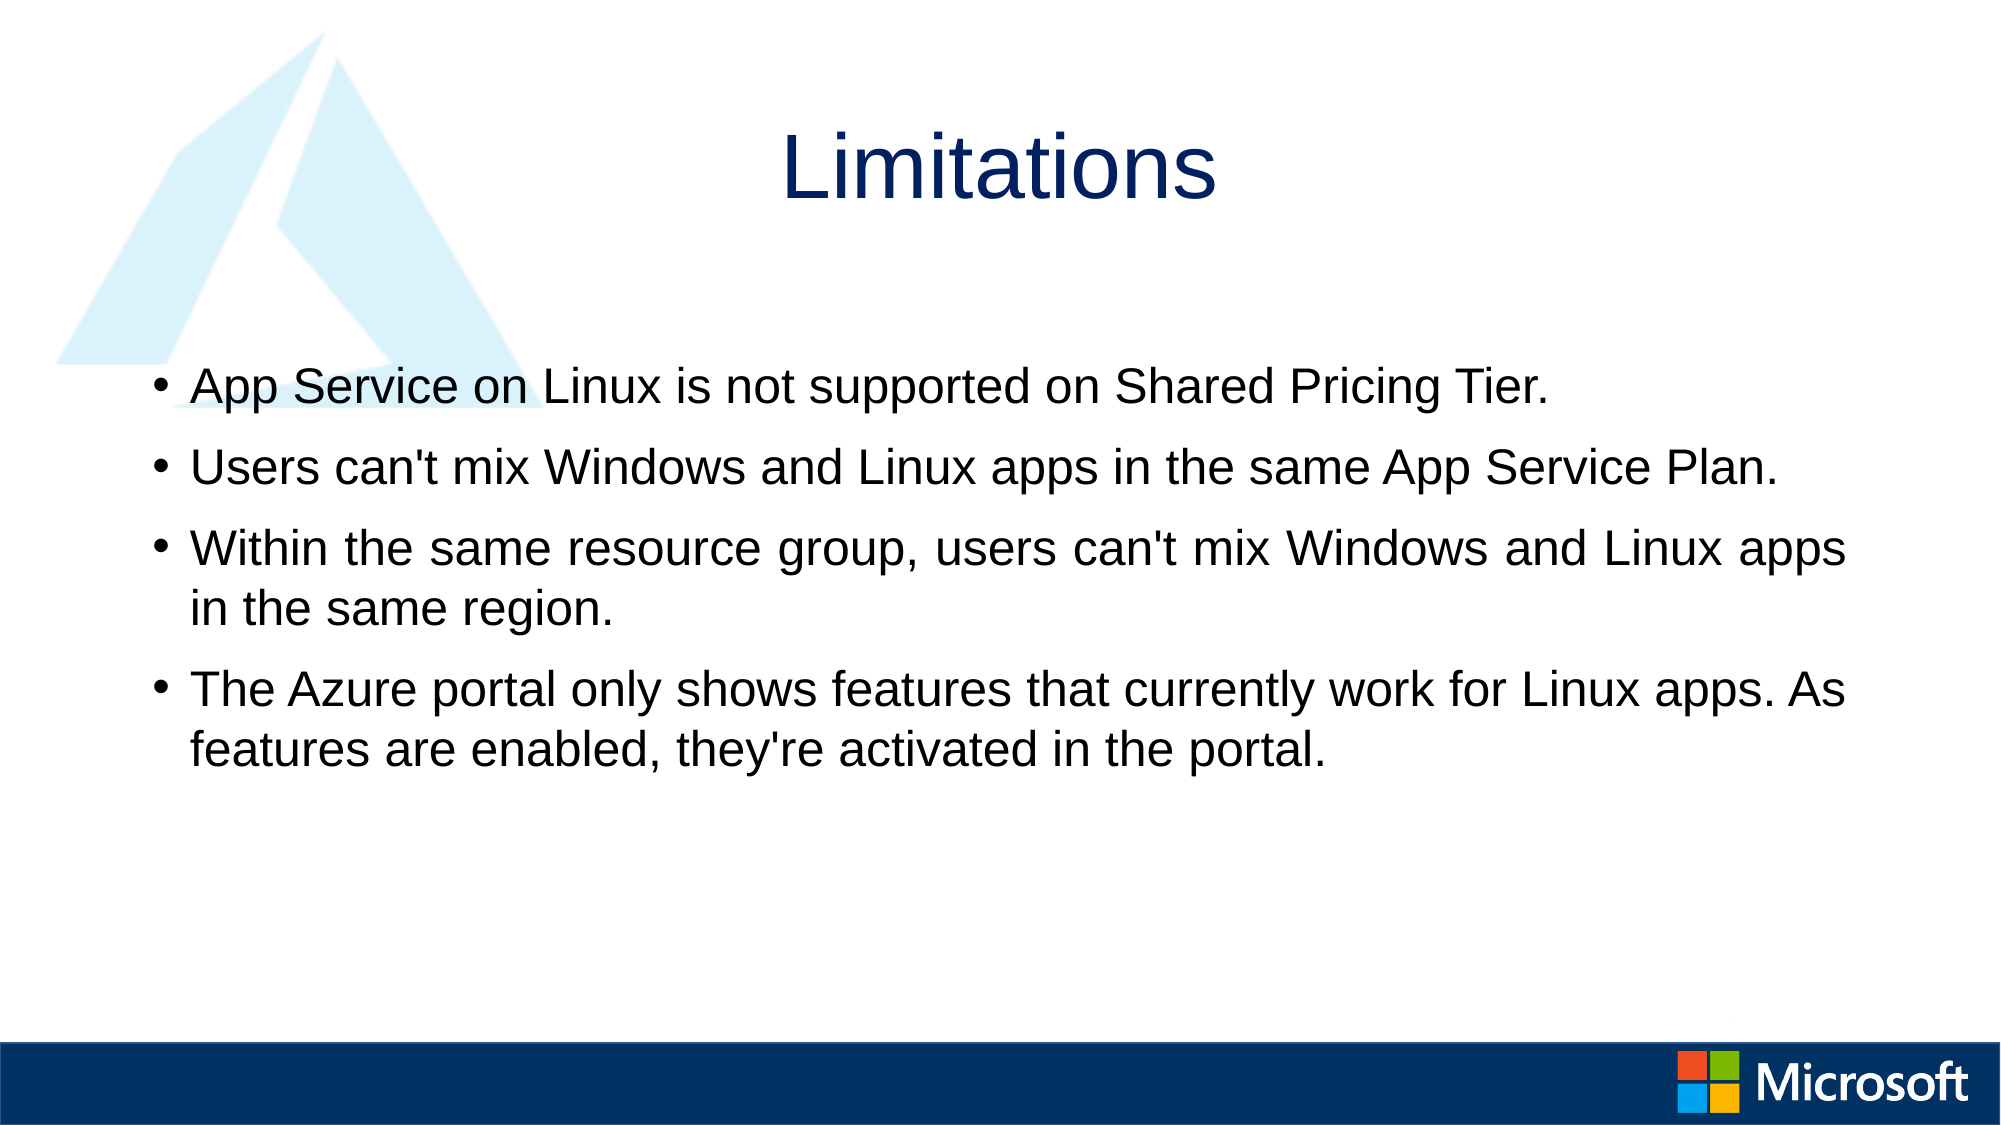

# Limitations
App Service on Linux is not supported on Shared Pricing Tier.
Users can't mix Windows and Linux apps in the same App Service Plan.
Within the same resource group, users can't mix Windows and Linux apps in the same region.
The Azure portal only shows features that currently work for Linux apps. As features are enabled, they're activated in the portal.